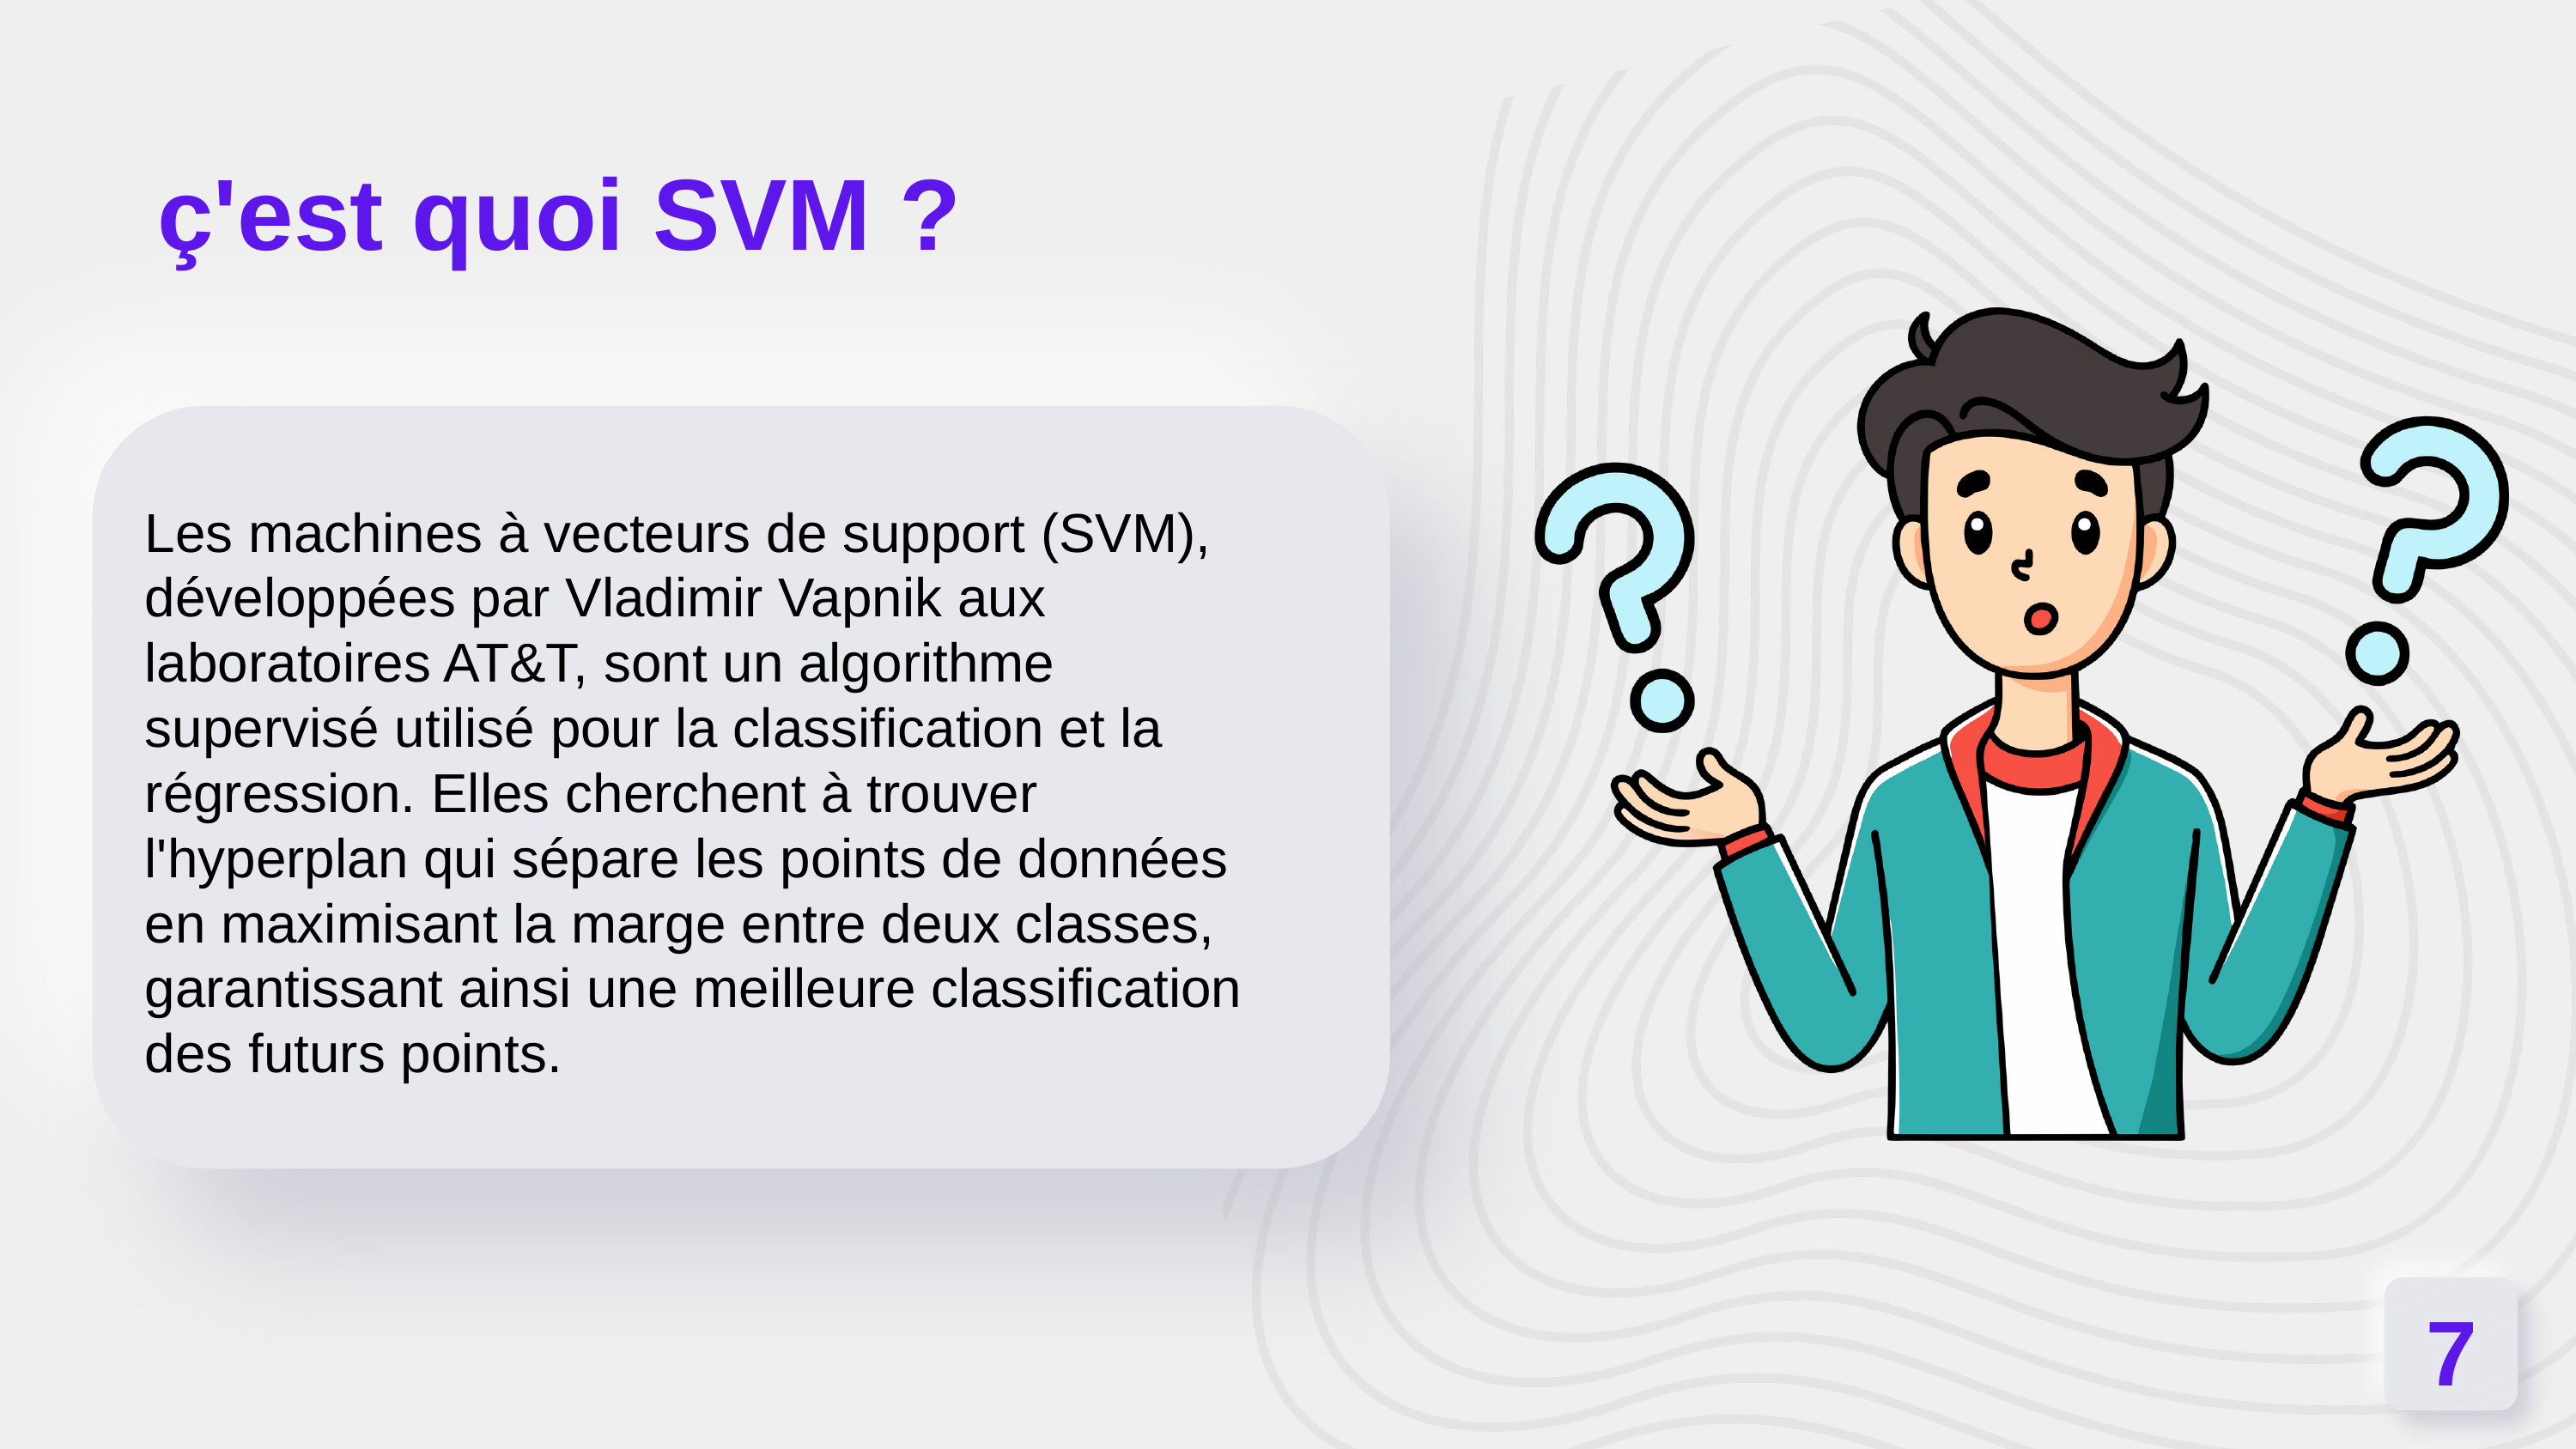

ç'est quoi SVM ?

Les machines à vecteurs de support (SVM), développées par Vladimir Vapnik aux laboratoires AT&T, sont un algorithme supervisé utilisé pour la classification et la régression. Elles cherchent à trouver l'hyperplan qui sépare les points de données en maximisant la marge entre deux classes, garantissant ainsi une meilleure classification des futurs points.

7